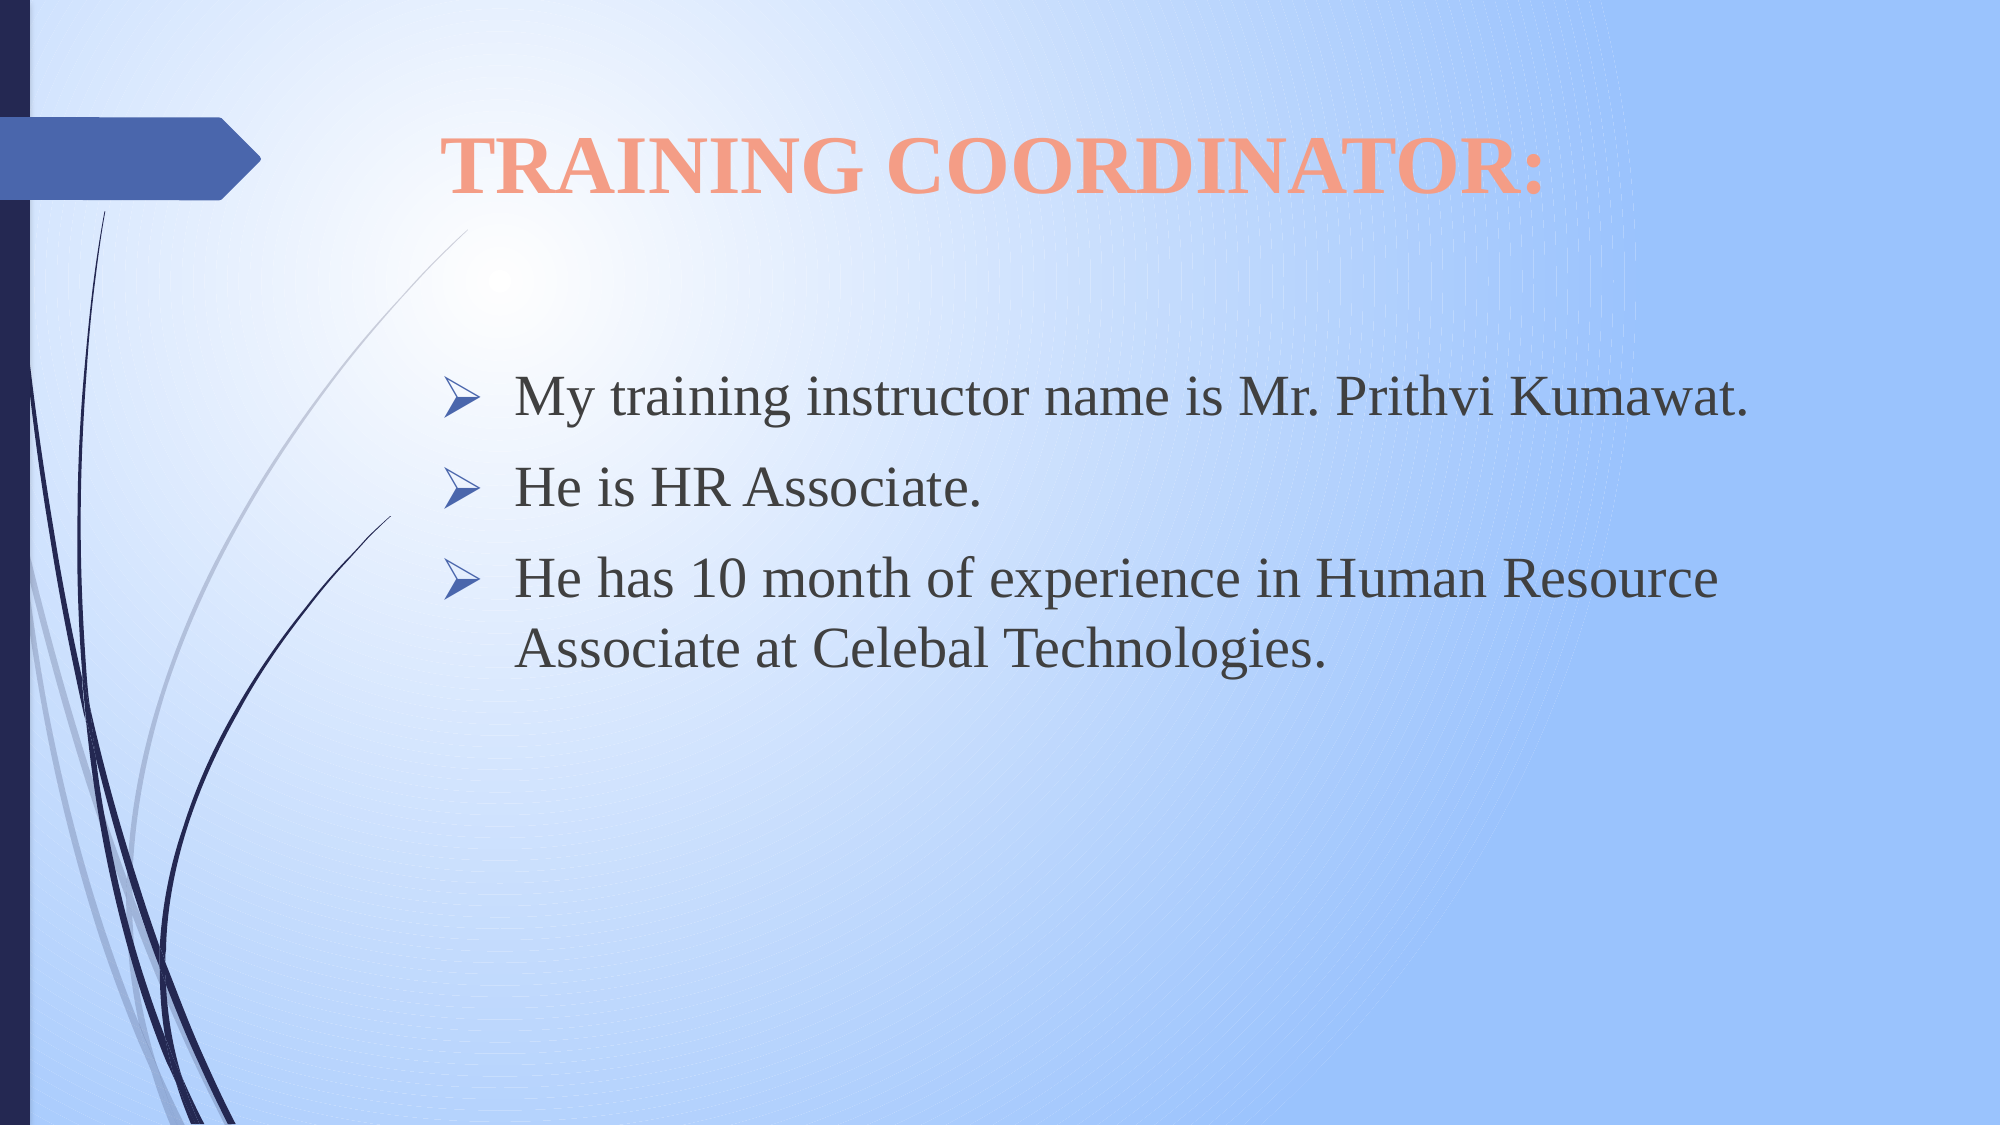

# TRAINING COORDINATOR:
My training instructor name is Mr. Prithvi Kumawat.
He is HR Associate.
He has 10 month of experience in Human Resource Associate at Celebal Technologies.